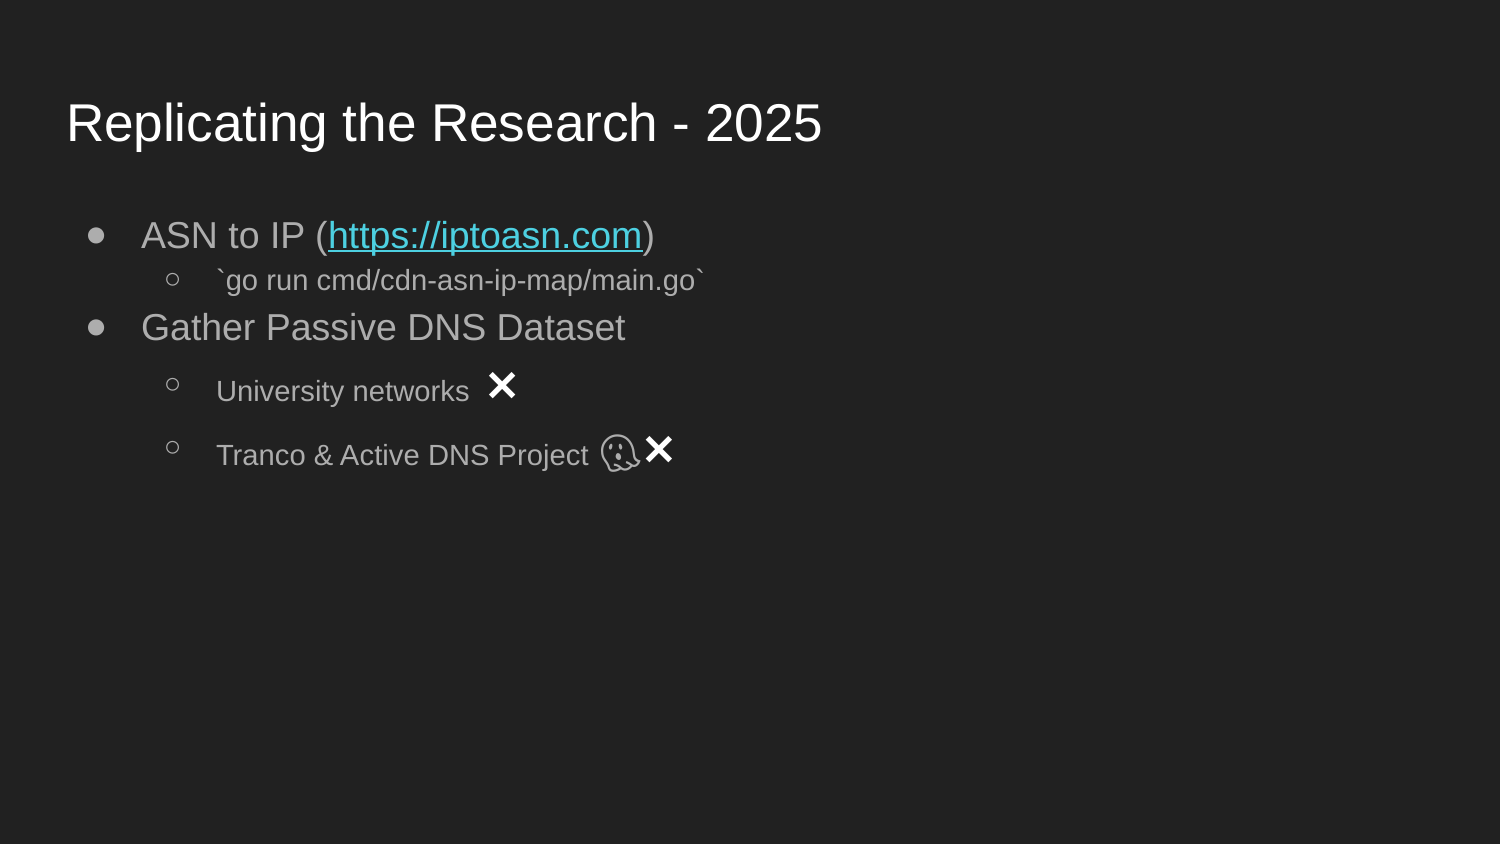

# Replicating the Research - 2025
ASN to IP (https://iptoasn.com)
`go run cmd/cdn-asn-ip-map/main.go`
Gather Passive DNS Dataset
University networks  ❌
Tranco & Active DNS Project 👻❌